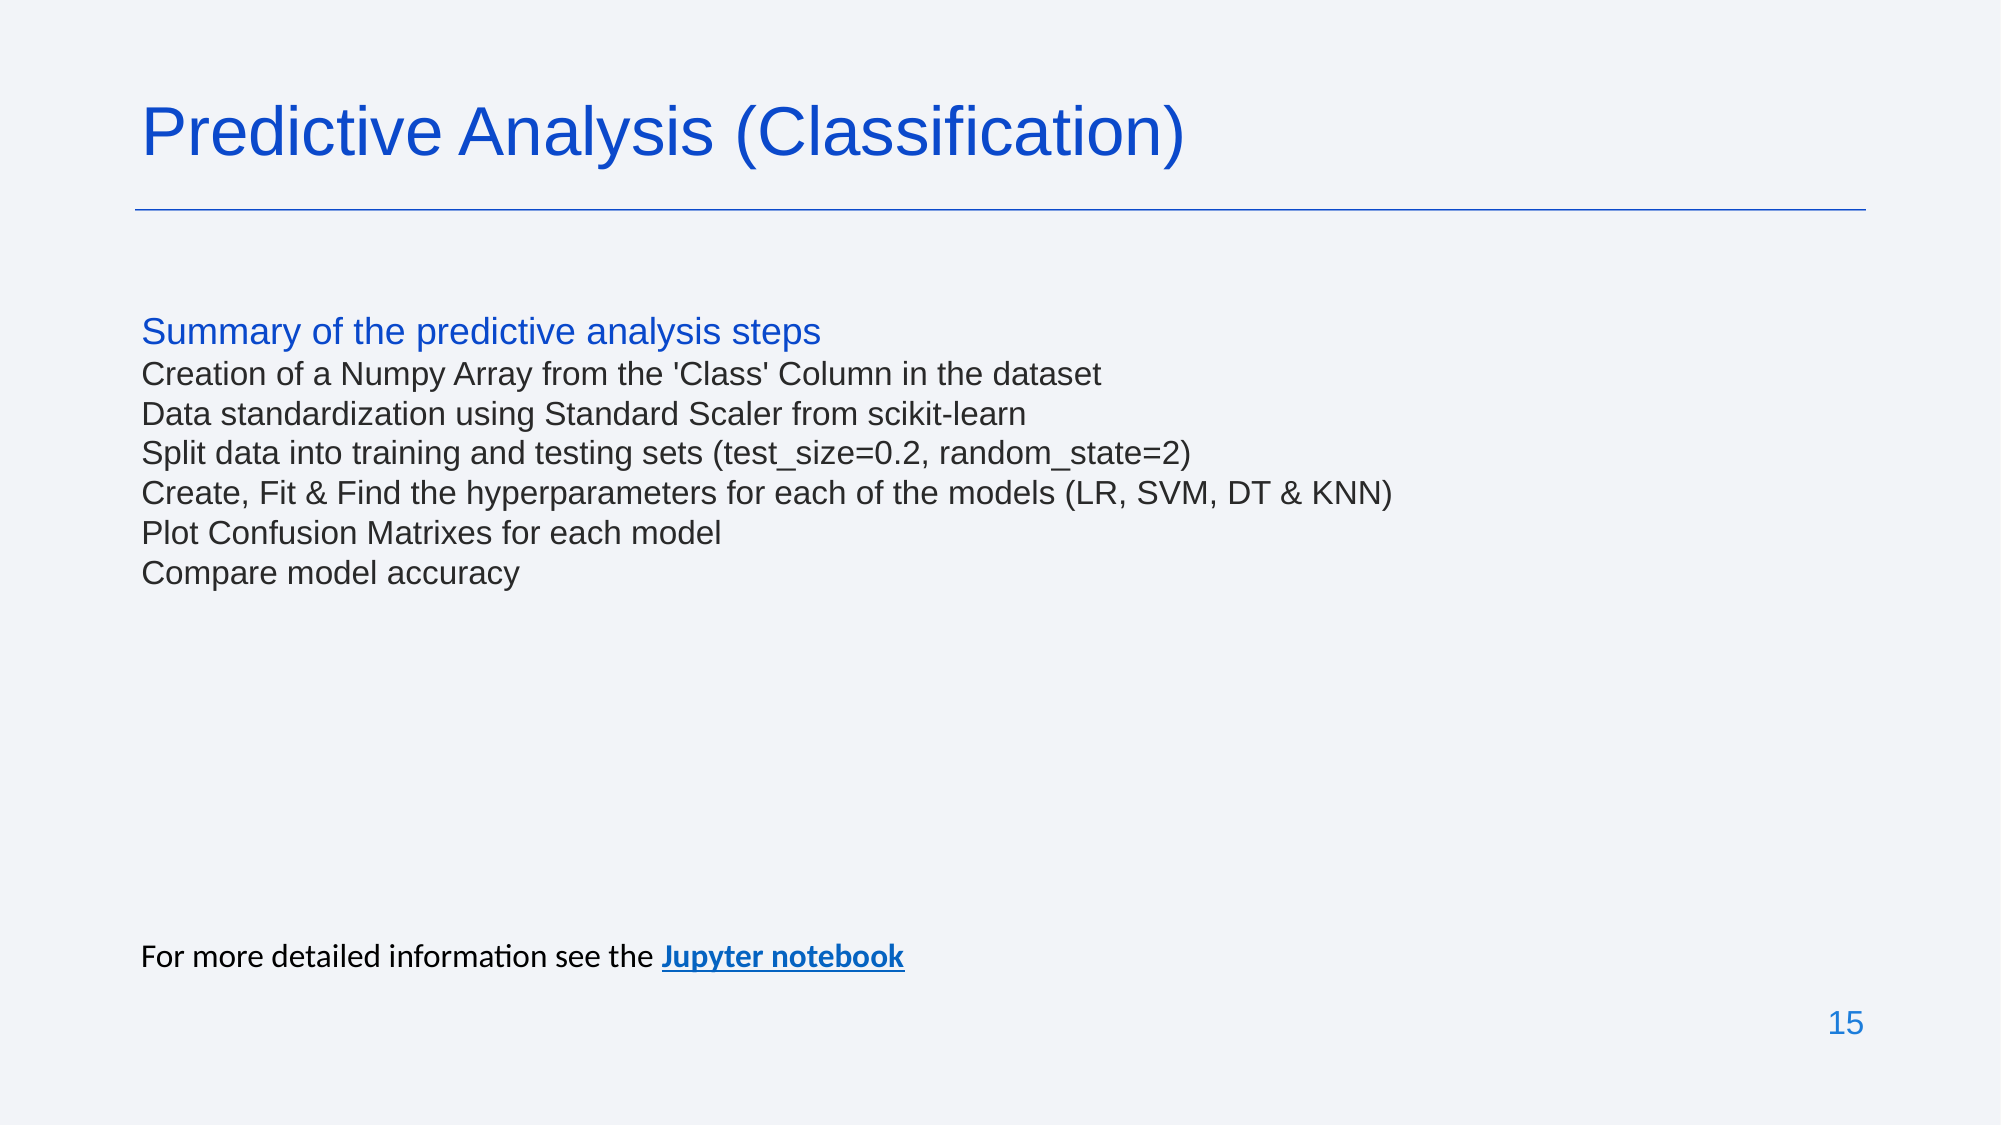

Predictive Analysis (Classification)
Summary of the predictive analysis steps
Creation of a Numpy Array from the 'Class' Column in the dataset
Data standardization using Standard Scaler from scikit-learn
Split data into training and testing sets (test_size=0.2, random_state=2)
Create, Fit & Find the hyperparameters for each of the models (LR, SVM, DT & KNN)
Plot Confusion Matrixes for each model
Compare model accuracy

For more detailed information see the Jupyter notebook

15